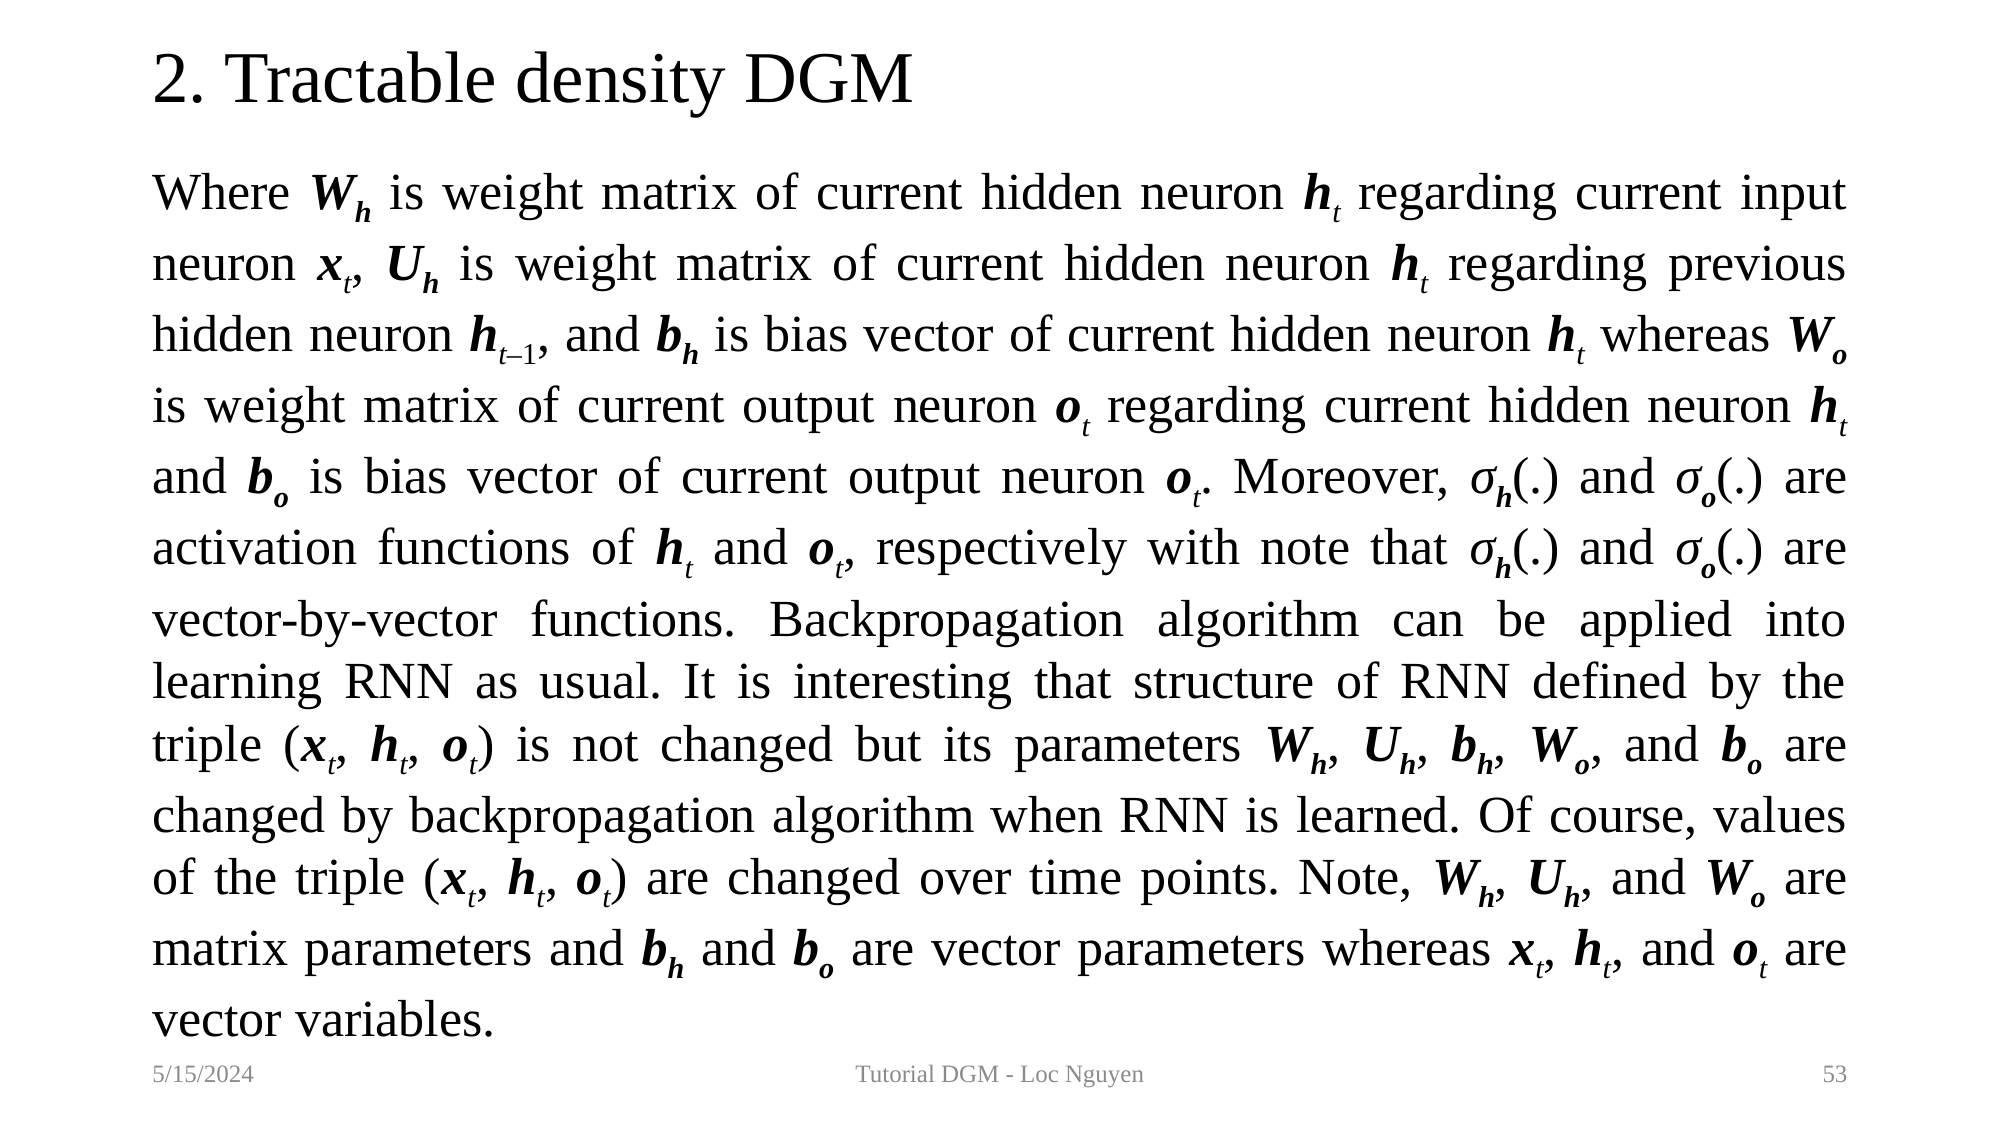

# 2. Tractable density DGM
Where Wh is weight matrix of current hidden neuron ht regarding current input neuron xt, Uh is weight matrix of current hidden neuron ht regarding previous hidden neuron ht–1, and bh is bias vector of current hidden neuron ht whereas Wo is weight matrix of current output neuron ot regarding current hidden neuron ht and bo is bias vector of current output neuron ot. Moreover, σh(.) and σo(.) are activation functions of ht and ot, respectively with note that σh(.) and σo(.) are vector-by-vector functions. Backpropagation algorithm can be applied into learning RNN as usual. It is interesting that structure of RNN defined by the triple (xt, ht, ot) is not changed but its parameters Wh, Uh, bh, Wo, and bo are changed by backpropagation algorithm when RNN is learned. Of course, values of the triple (xt, ht, ot) are changed over time points. Note, Wh, Uh, and Wo are matrix parameters and bh and bo are vector parameters whereas xt, ht, and ot are vector variables.
5/15/2024
Tutorial DGM - Loc Nguyen
53